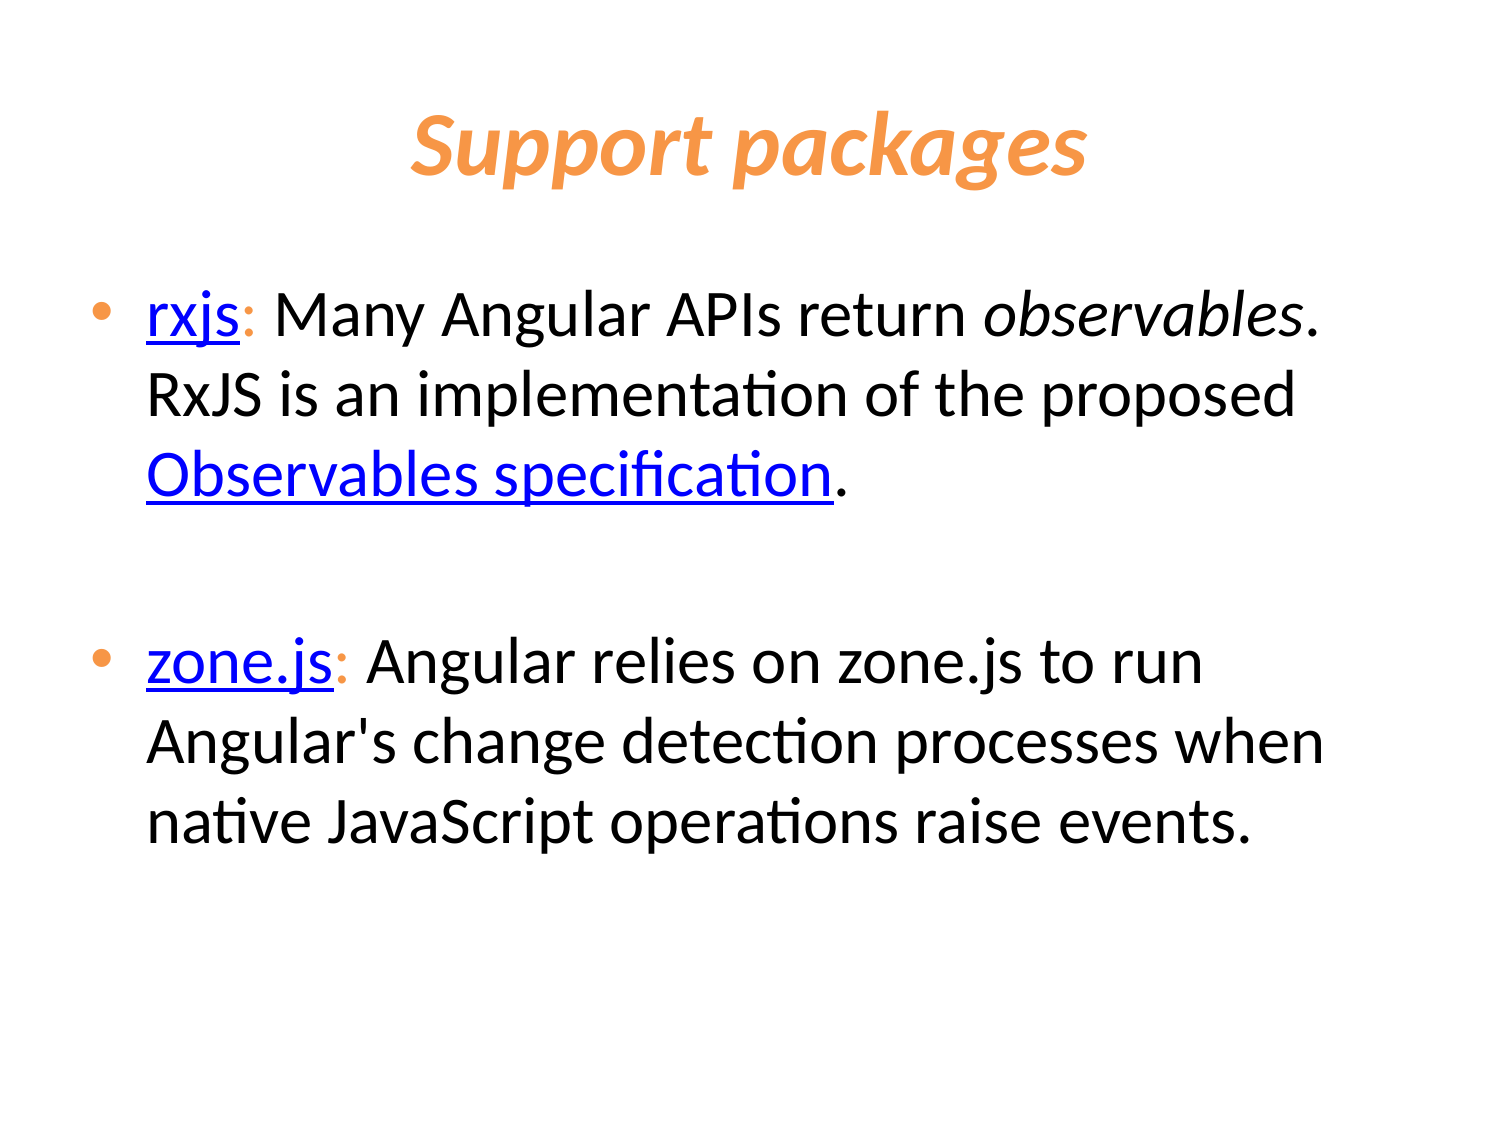

# Support packages
rxjs: Many Angular APIs return observables. RxJS is an implementation of the proposed Observables specification.

zone.js: Angular relies on zone.js to run Angular's change detection processes when native JavaScript operations raise events.